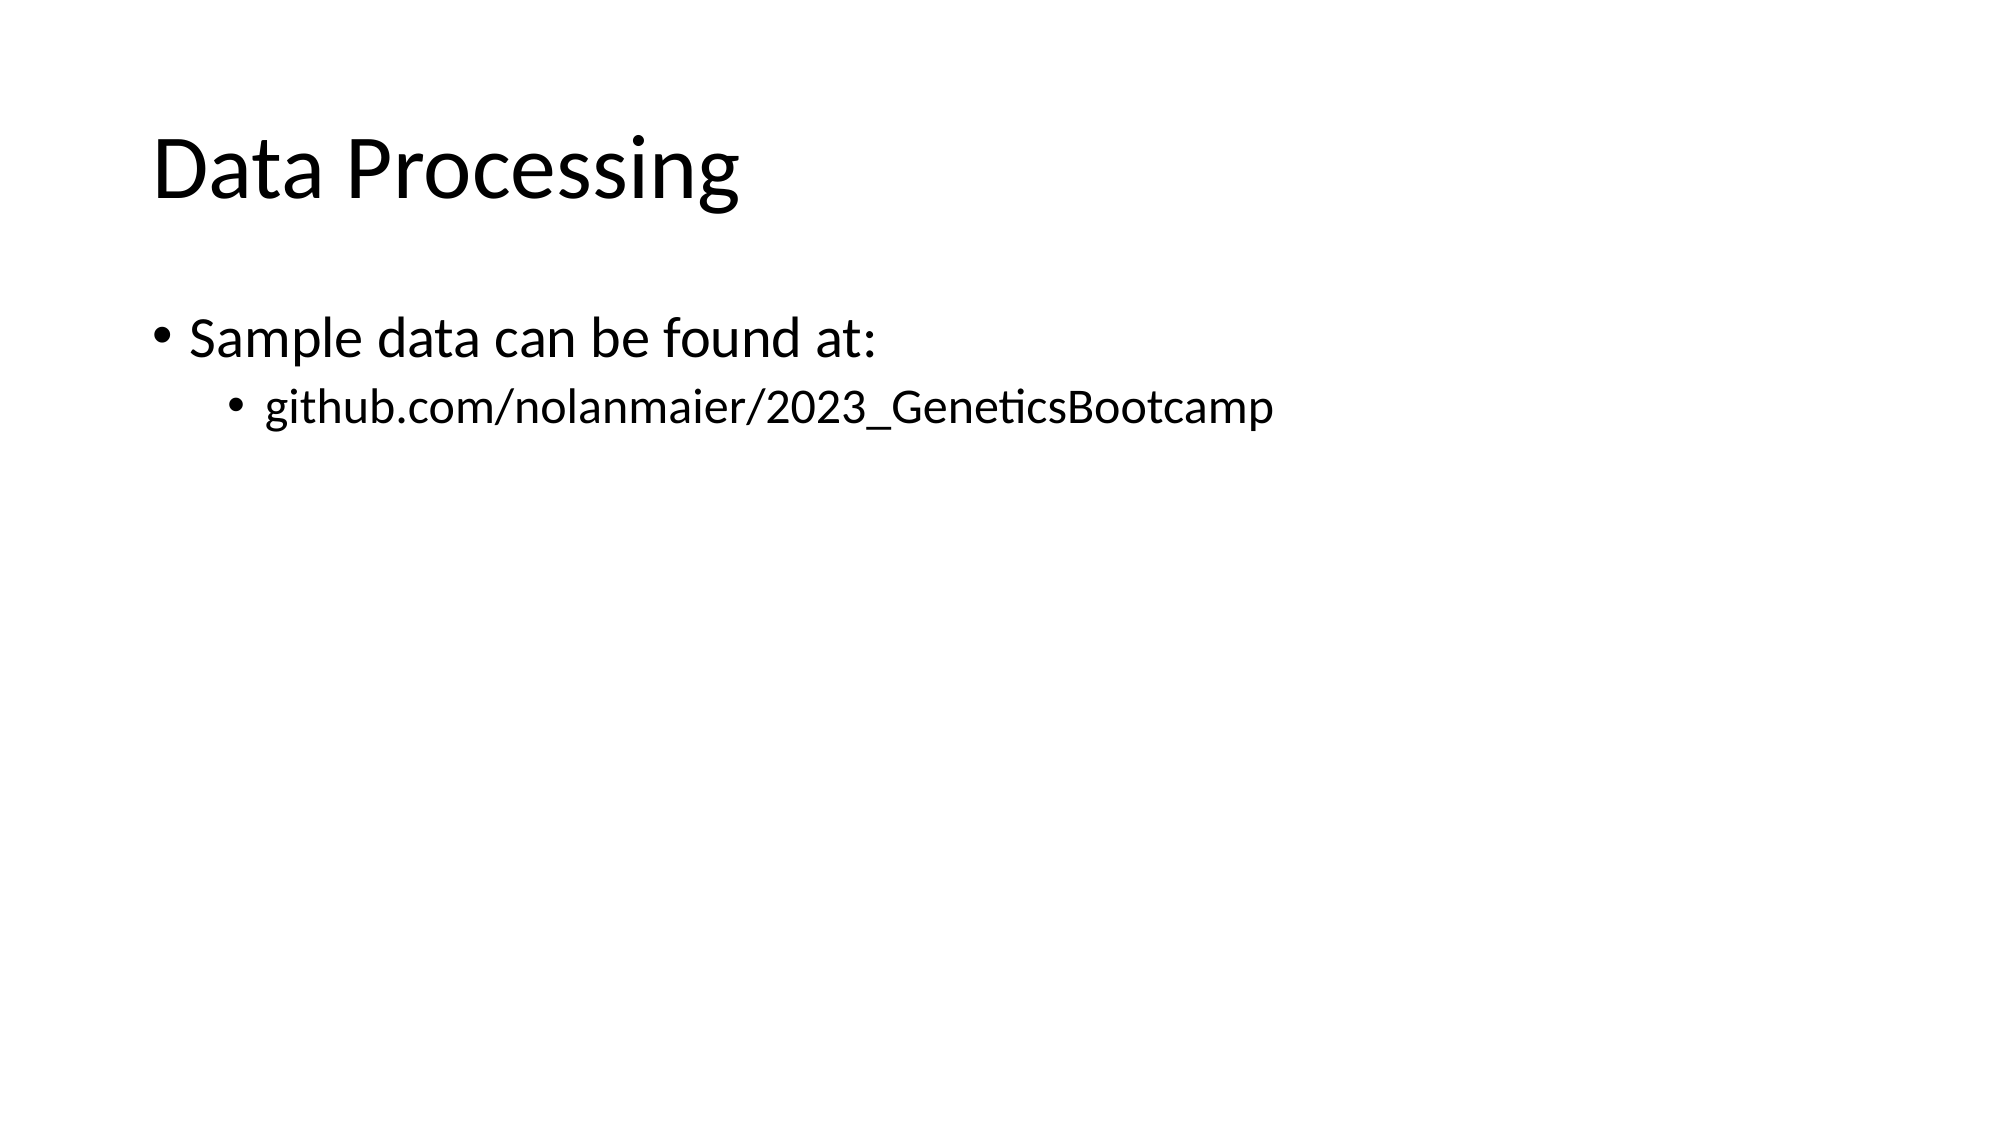

# Data Processing
Sample data can be found at:
github.com/nolanmaier/2023_GeneticsBootcamp